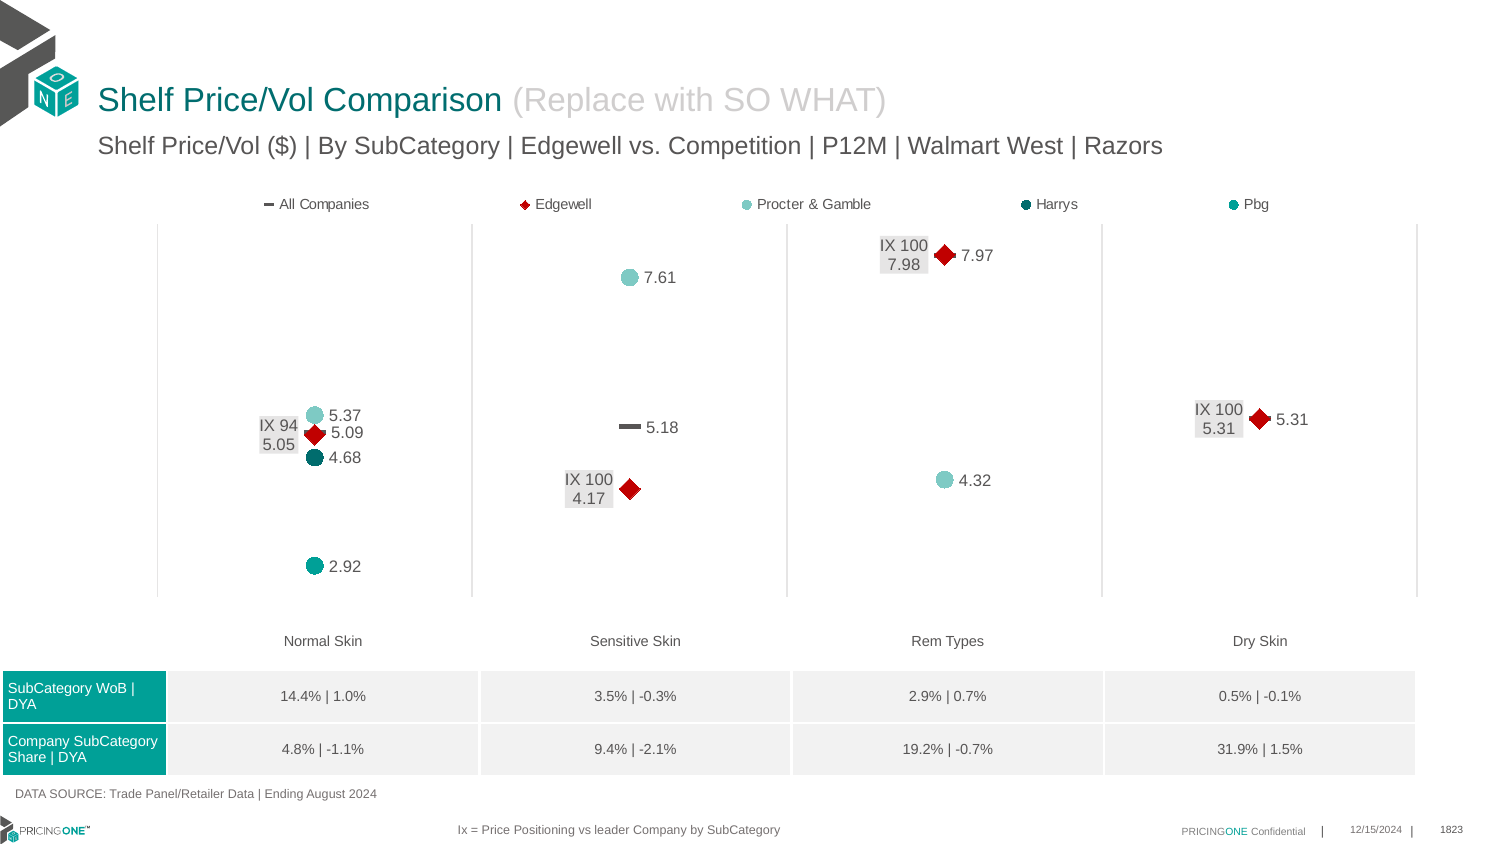

# Shelf Price/Vol Comparison (Replace with SO WHAT)
Shelf Price/Vol ($) | By SubCategory | Edgewell vs. Competition | P12M | Walmart West | Razors

### Chart

| Category | All Companies | Edgewell | Procter & Gamble | Harrys | Pbg |
|---|---|---|---|---|---|
| IX 94 | 5.09 | 5.05 | 5.37 | 4.68 | 2.92 |
| IX 100 | 5.18 | 4.17 | 7.61 | None | None |
| IX 100 | 7.97 | 7.98 | 4.32 | None | None |
| IX 100 | 5.31 | 5.31 | None | None | None |
|  | Normal Skin | Sensitive Skin | Rem Types | Dry Skin |
| --- | --- | --- | --- | --- |
| SubCategory WoB | DYA | 14.4% | 1.0% | 3.5% | -0.3% | 2.9% | 0.7% | 0.5% | -0.1% |
| Company SubCategory Share | DYA | 4.8% | -1.1% | 9.4% | -2.1% | 19.2% | -0.7% | 31.9% | 1.5% |
DATA SOURCE: Trade Panel/Retailer Data | Ending August 2024
Ix = Price Positioning vs leader Company by SubCategory
12/15/2024
1823